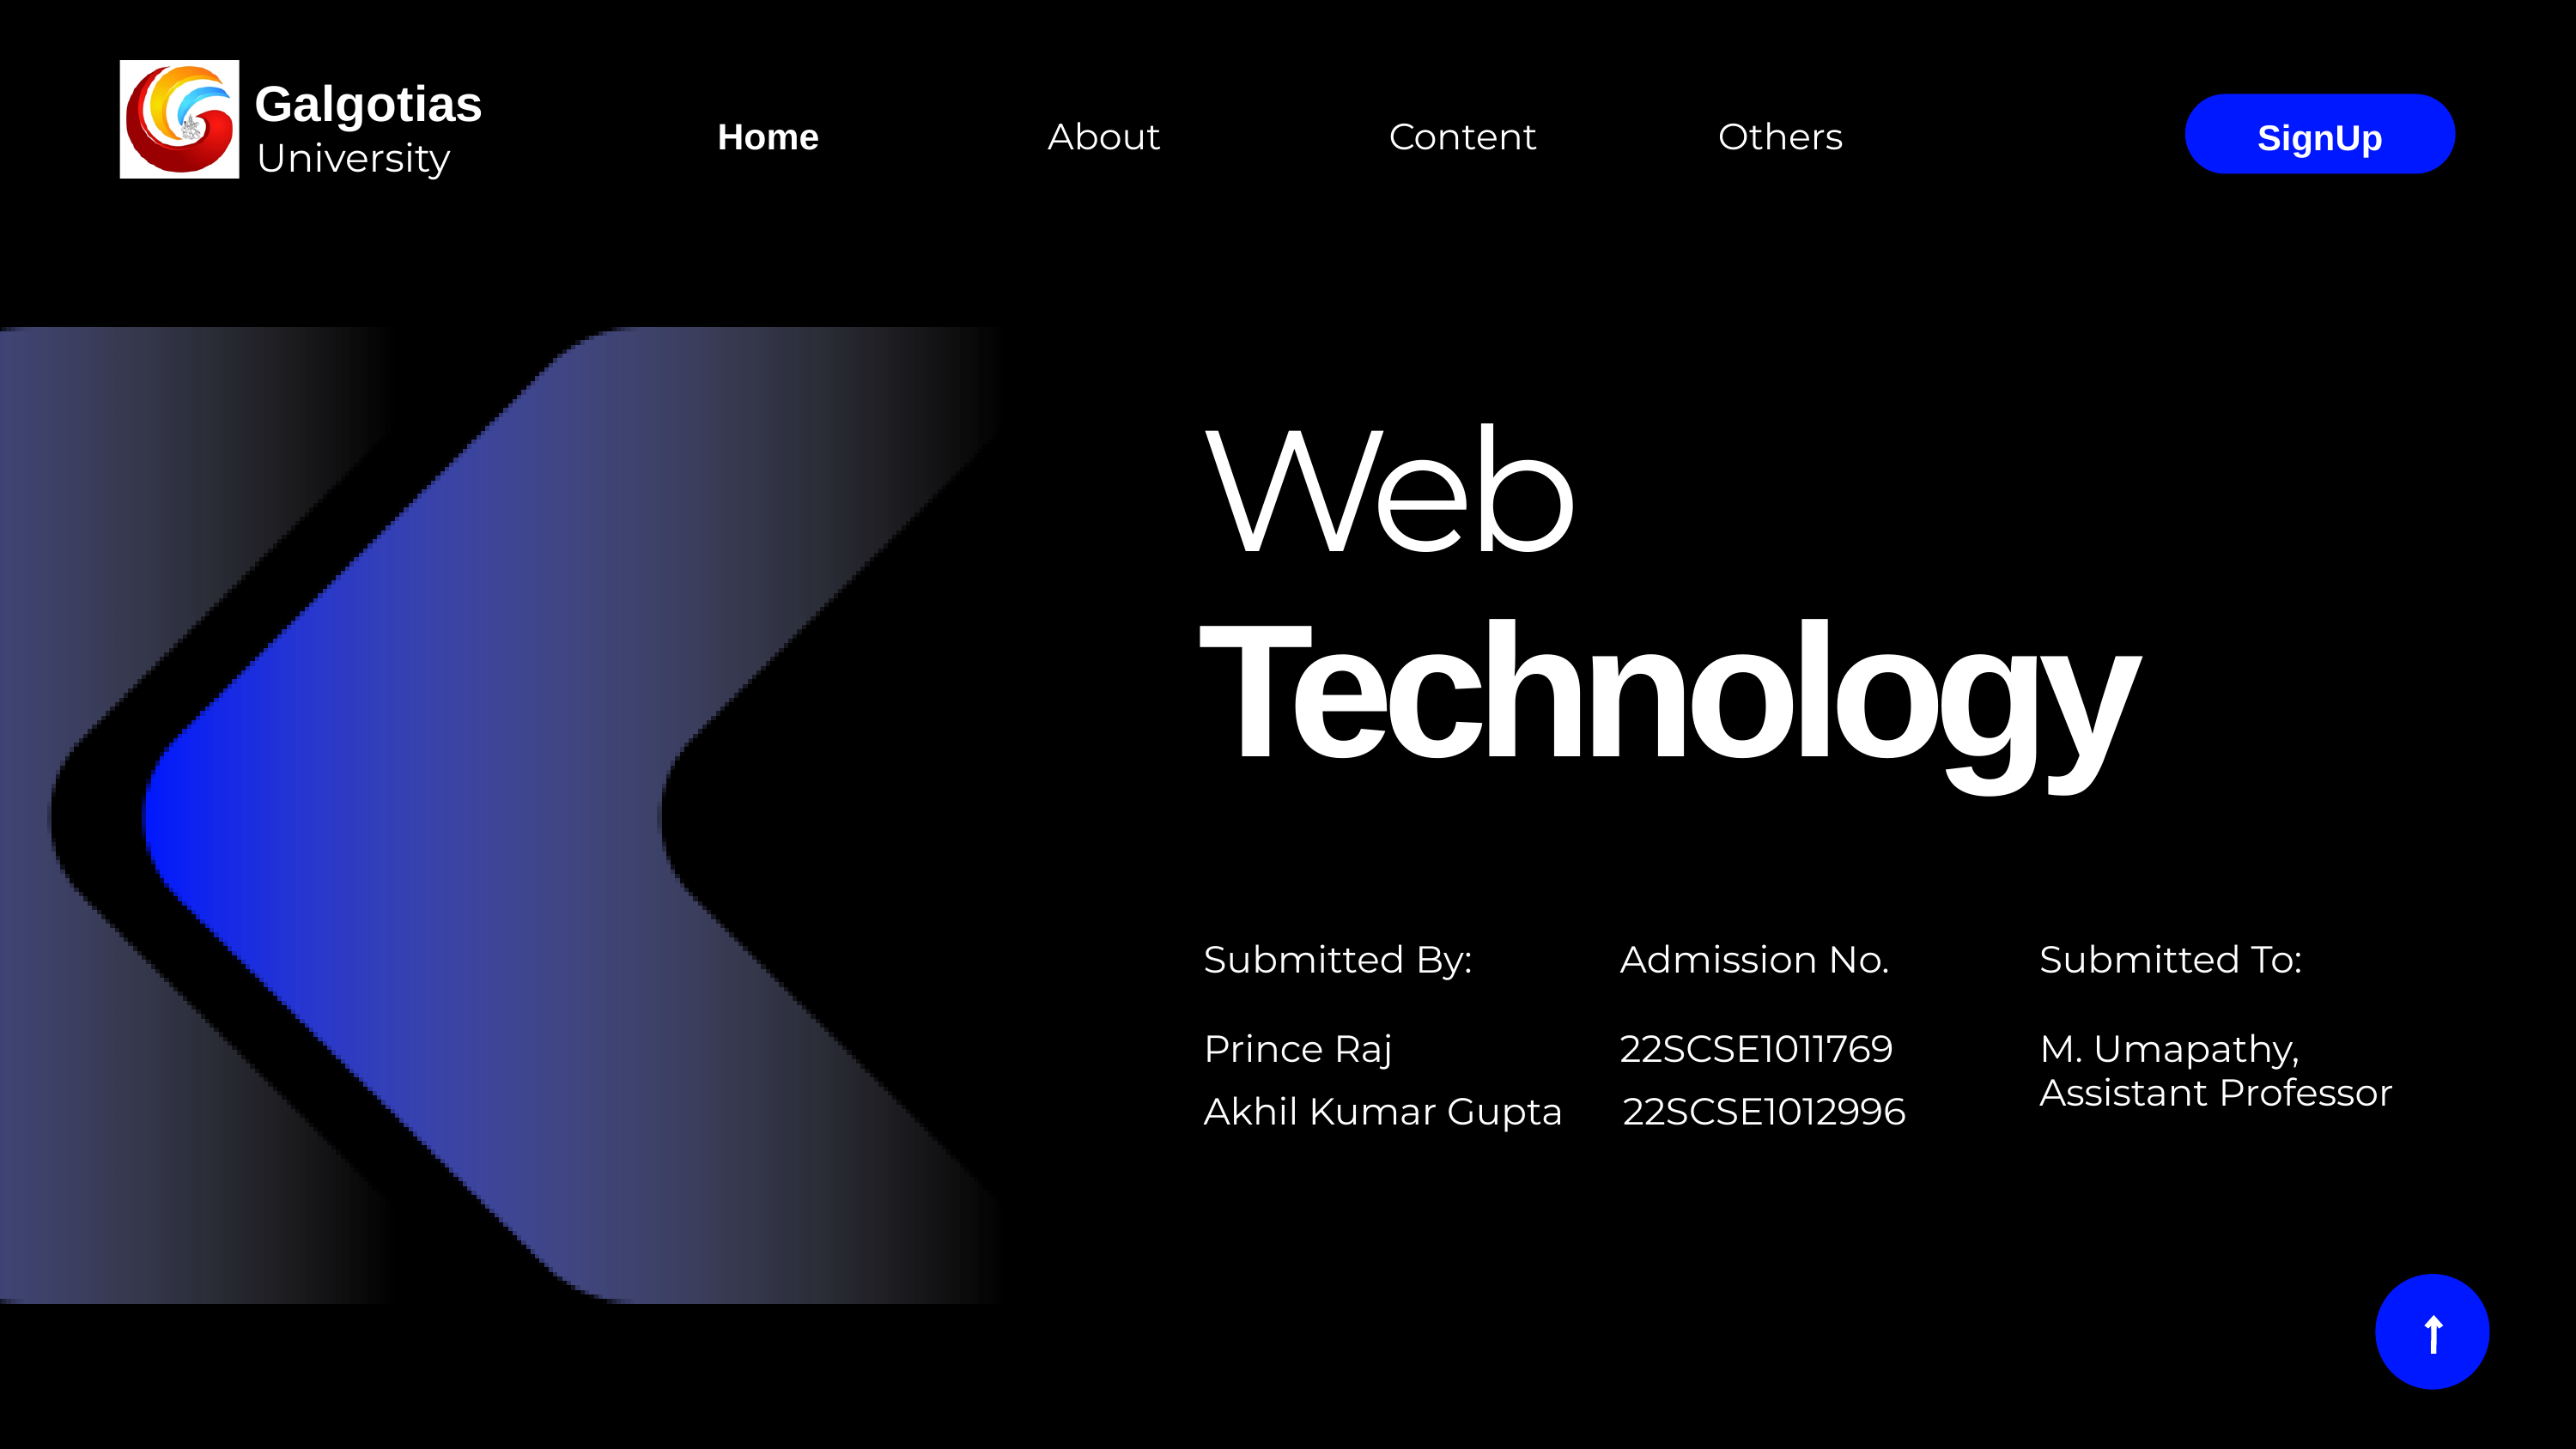

Galgotias

Home
Others
About
Content
SignUp
University

Web
Technology
Submitted By:

Prince Raj

Akhil Kumar Gupta      22SCSE1012996
Admission No.

22SCSE1011769
Submitted To:

M. Umapathy,
Assistant Professor